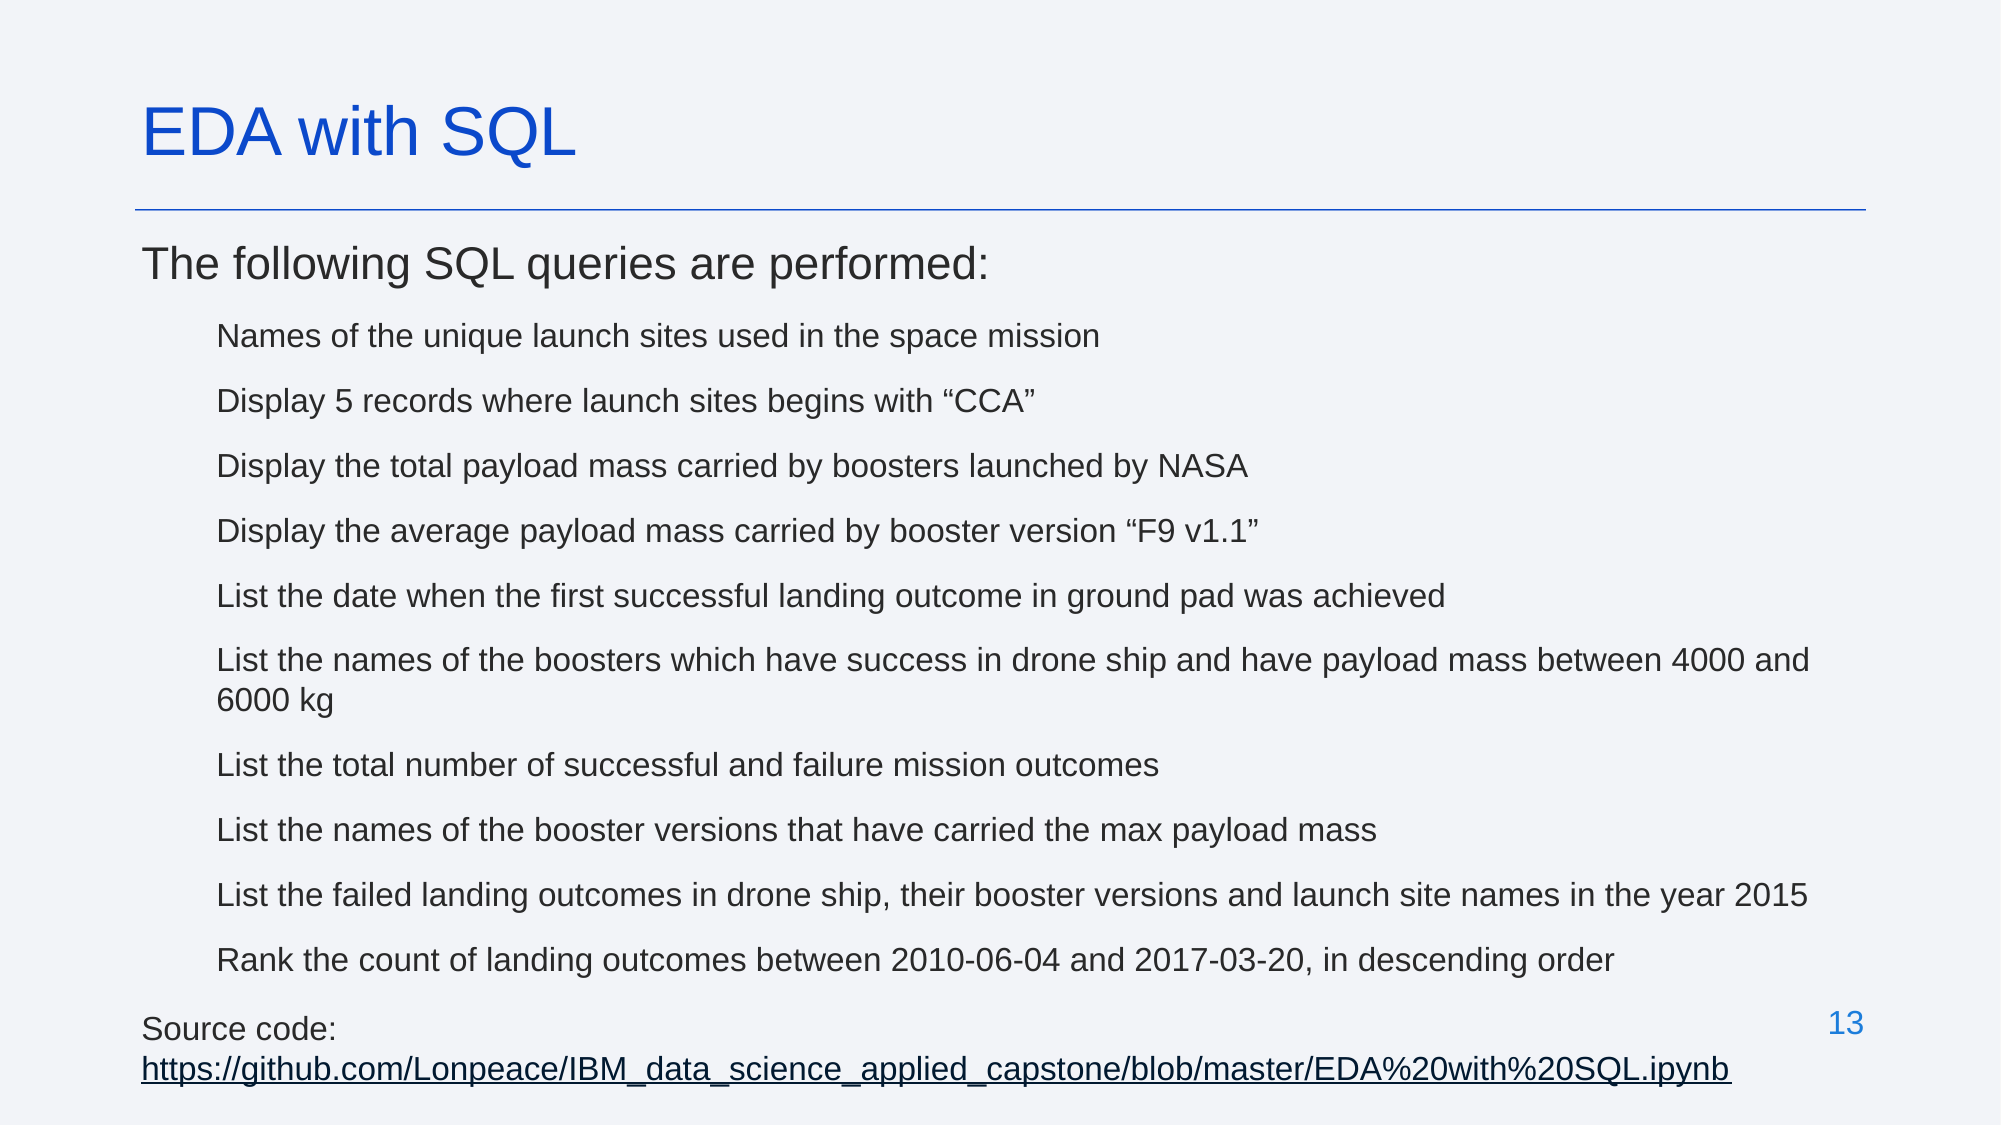

EDA with SQL
The following SQL queries are performed:
Names of the unique launch sites used in the space mission
Display 5 records where launch sites begins with “CCA”
Display the total payload mass carried by boosters launched by NASA
Display the average payload mass carried by booster version “F9 v1.1”
List the date when the first successful landing outcome in ground pad was achieved
List the names of the boosters which have success in drone ship and have payload mass between 4000 and 6000 kg
List the total number of successful and failure mission outcomes
List the names of the booster versions that have carried the max payload mass
List the failed landing outcomes in drone ship, their booster versions and launch site names in the year 2015
Rank the count of landing outcomes between 2010-06-04 and 2017-03-20, in descending order
Source code: https://github.com/Lonpeace/IBM_data_science_applied_capstone/blob/master/EDA%20with%20SQL.ipynb
13